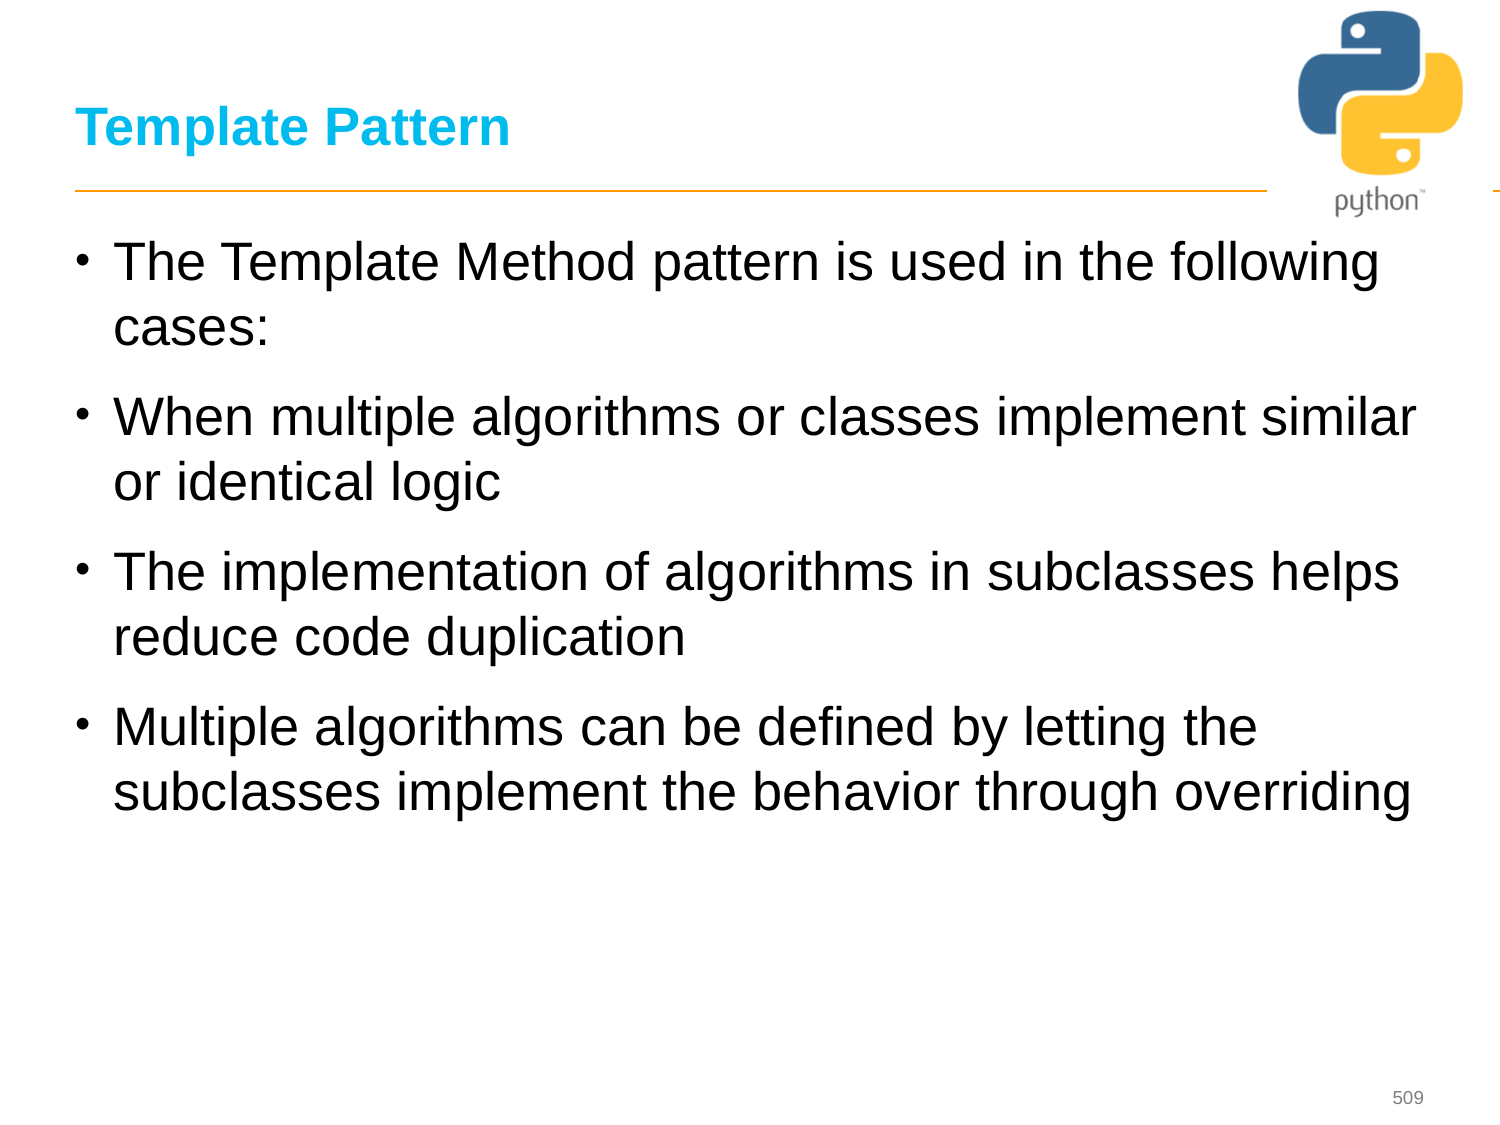

# Template Pattern
The Template Method pattern is used in the following cases:
When multiple algorithms or classes implement similar or identical logic
The implementation of algorithms in subclasses helps reduce code duplication
Multiple algorithms can be defined by letting the subclasses implement the behavior through overriding